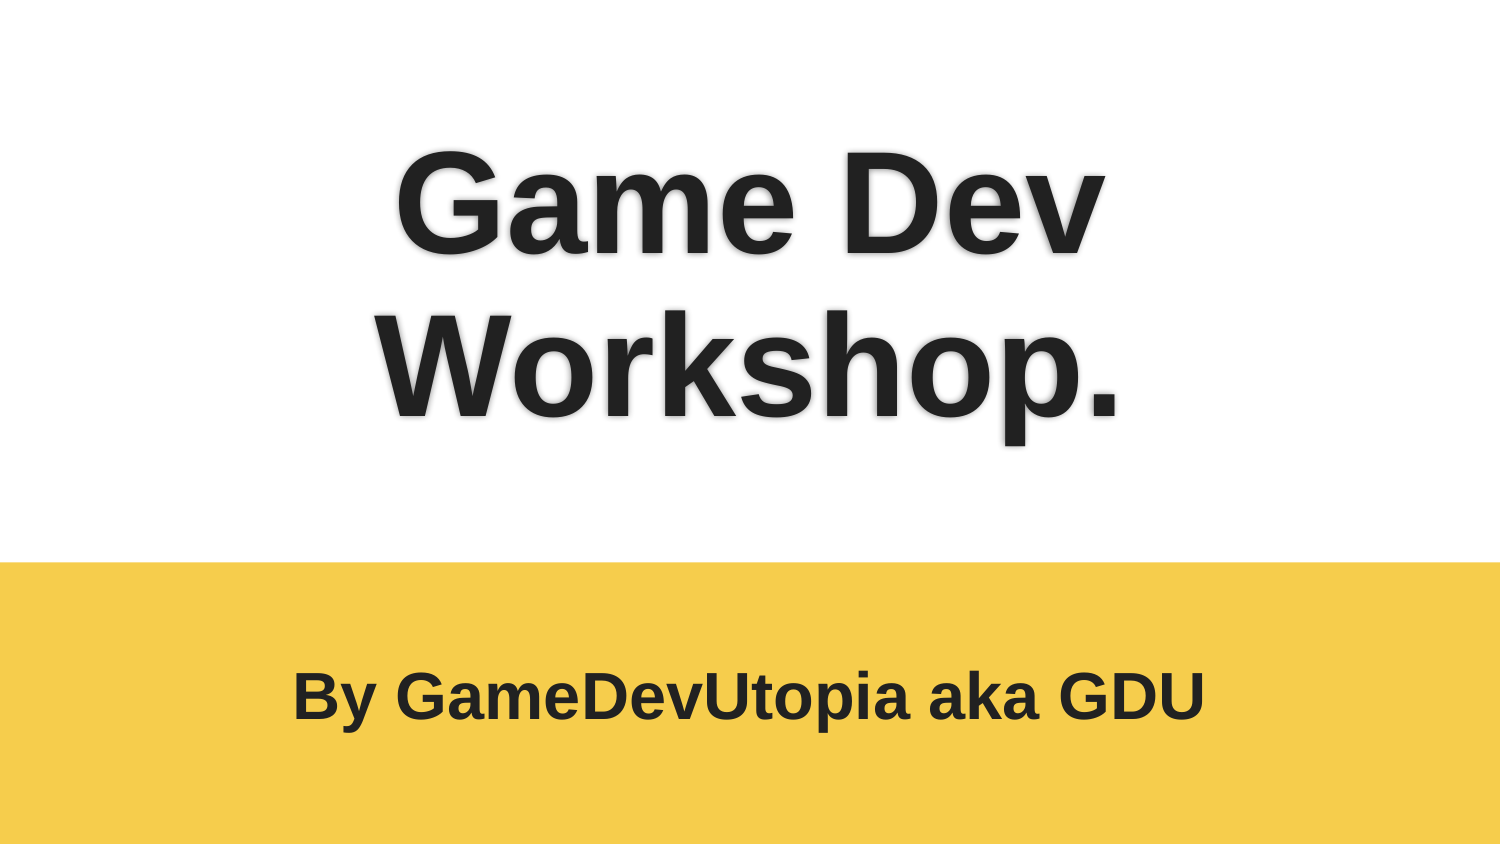

# Game Dev Workshop.
By GameDevUtopia aka GDU